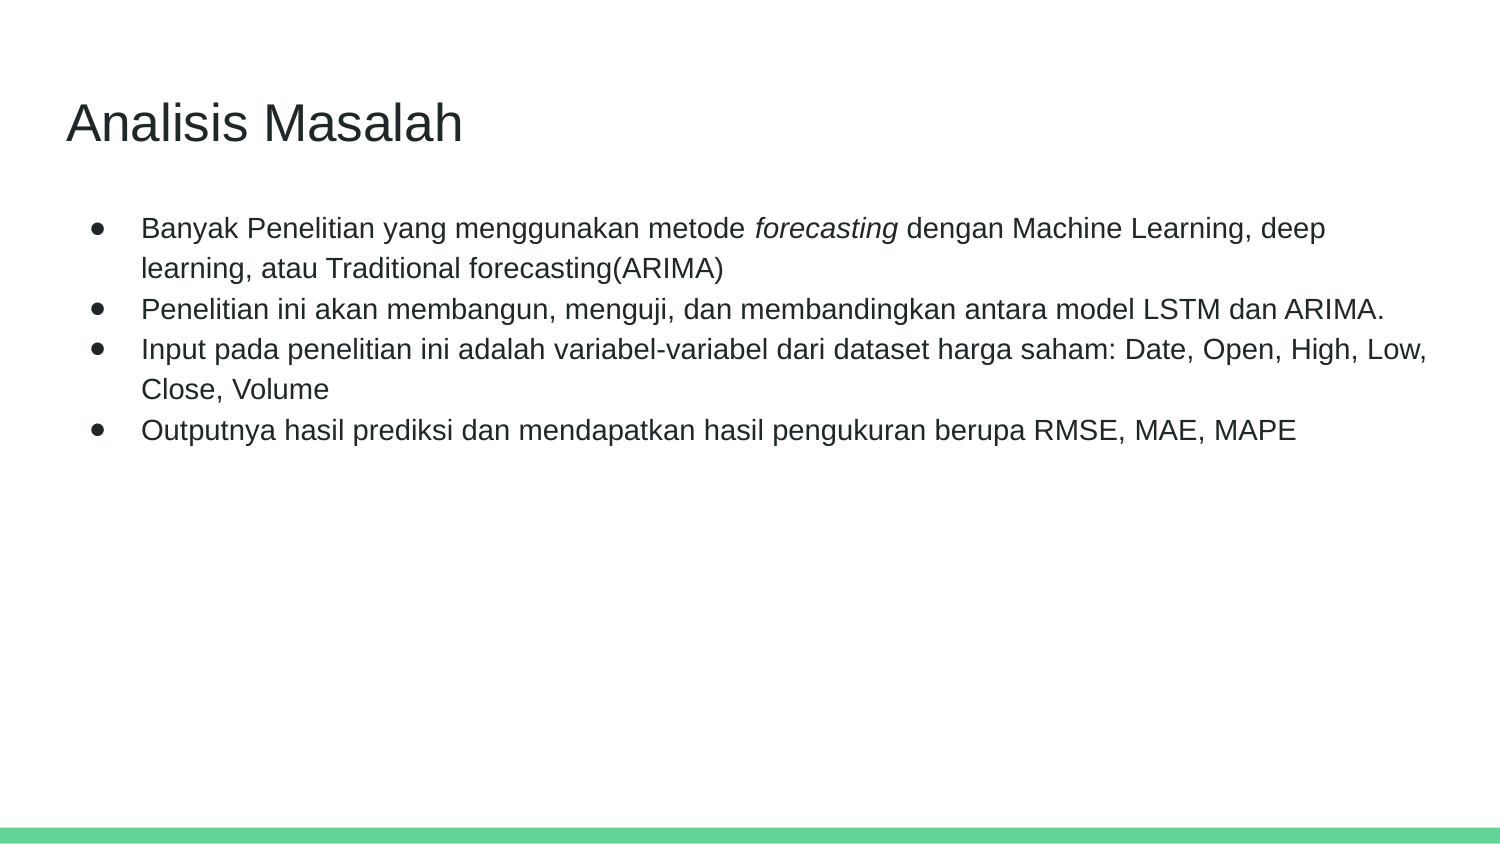

# Analisis Masalah
Banyak Penelitian yang menggunakan metode forecasting dengan Machine Learning, deep learning, atau Traditional forecasting(ARIMA)
Penelitian ini akan membangun, menguji, dan membandingkan antara model LSTM dan ARIMA.
Input pada penelitian ini adalah variabel-variabel dari dataset harga saham: Date, Open, High, Low, Close, Volume
Outputnya hasil prediksi dan mendapatkan hasil pengukuran berupa RMSE, MAE, MAPE